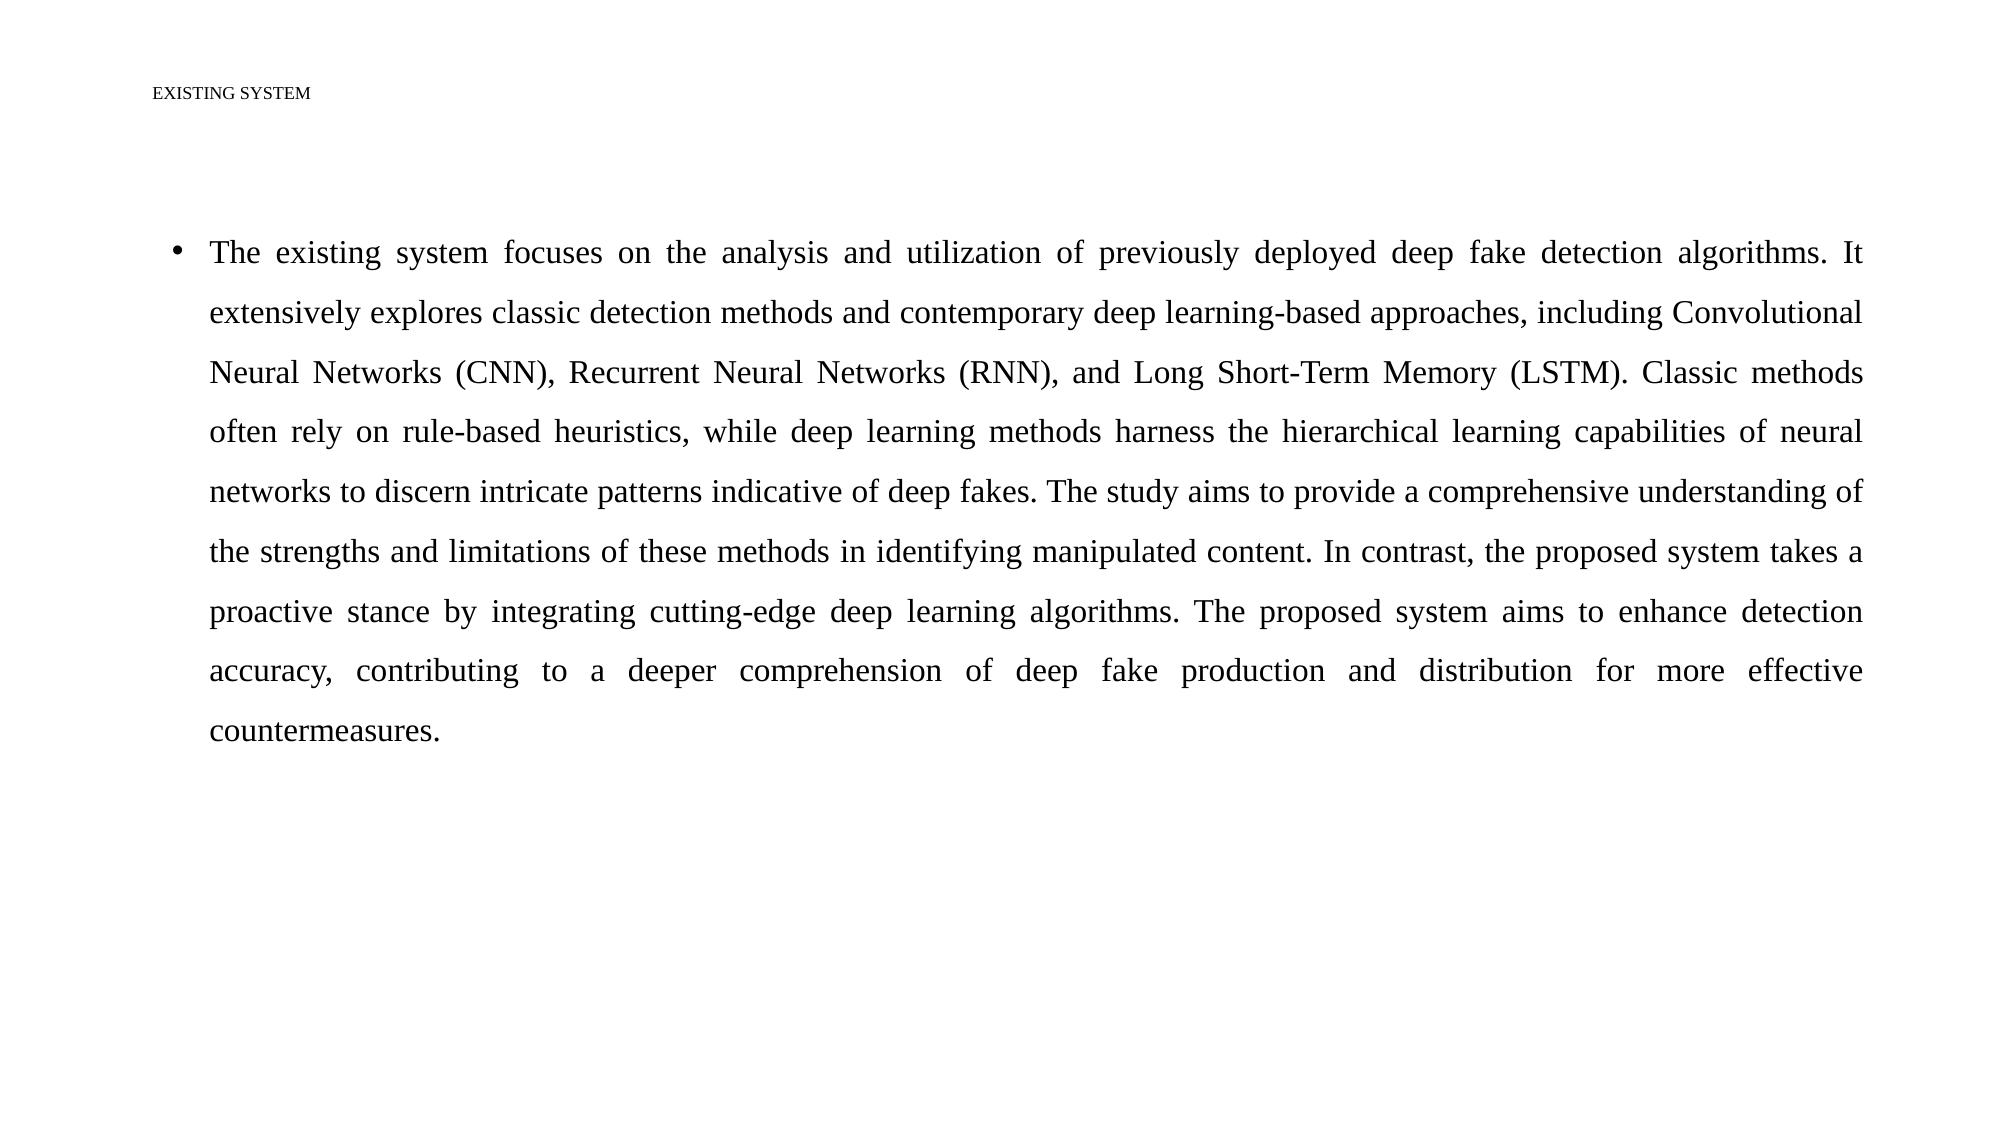

# EXISTING SYSTEM
The existing system focuses on the analysis and utilization of previously deployed deep fake detection algorithms. It extensively explores classic detection methods and contemporary deep learning-based approaches, including Convolutional Neural Networks (CNN), Recurrent Neural Networks (RNN), and Long Short-Term Memory (LSTM). Classic methods often rely on rule-based heuristics, while deep learning methods harness the hierarchical learning capabilities of neural networks to discern intricate patterns indicative of deep fakes. The study aims to provide a comprehensive understanding of the strengths and limitations of these methods in identifying manipulated content. In contrast, the proposed system takes a proactive stance by integrating cutting-edge deep learning algorithms. The proposed system aims to enhance detection accuracy, contributing to a deeper comprehension of deep fake production and distribution for more effective countermeasures.